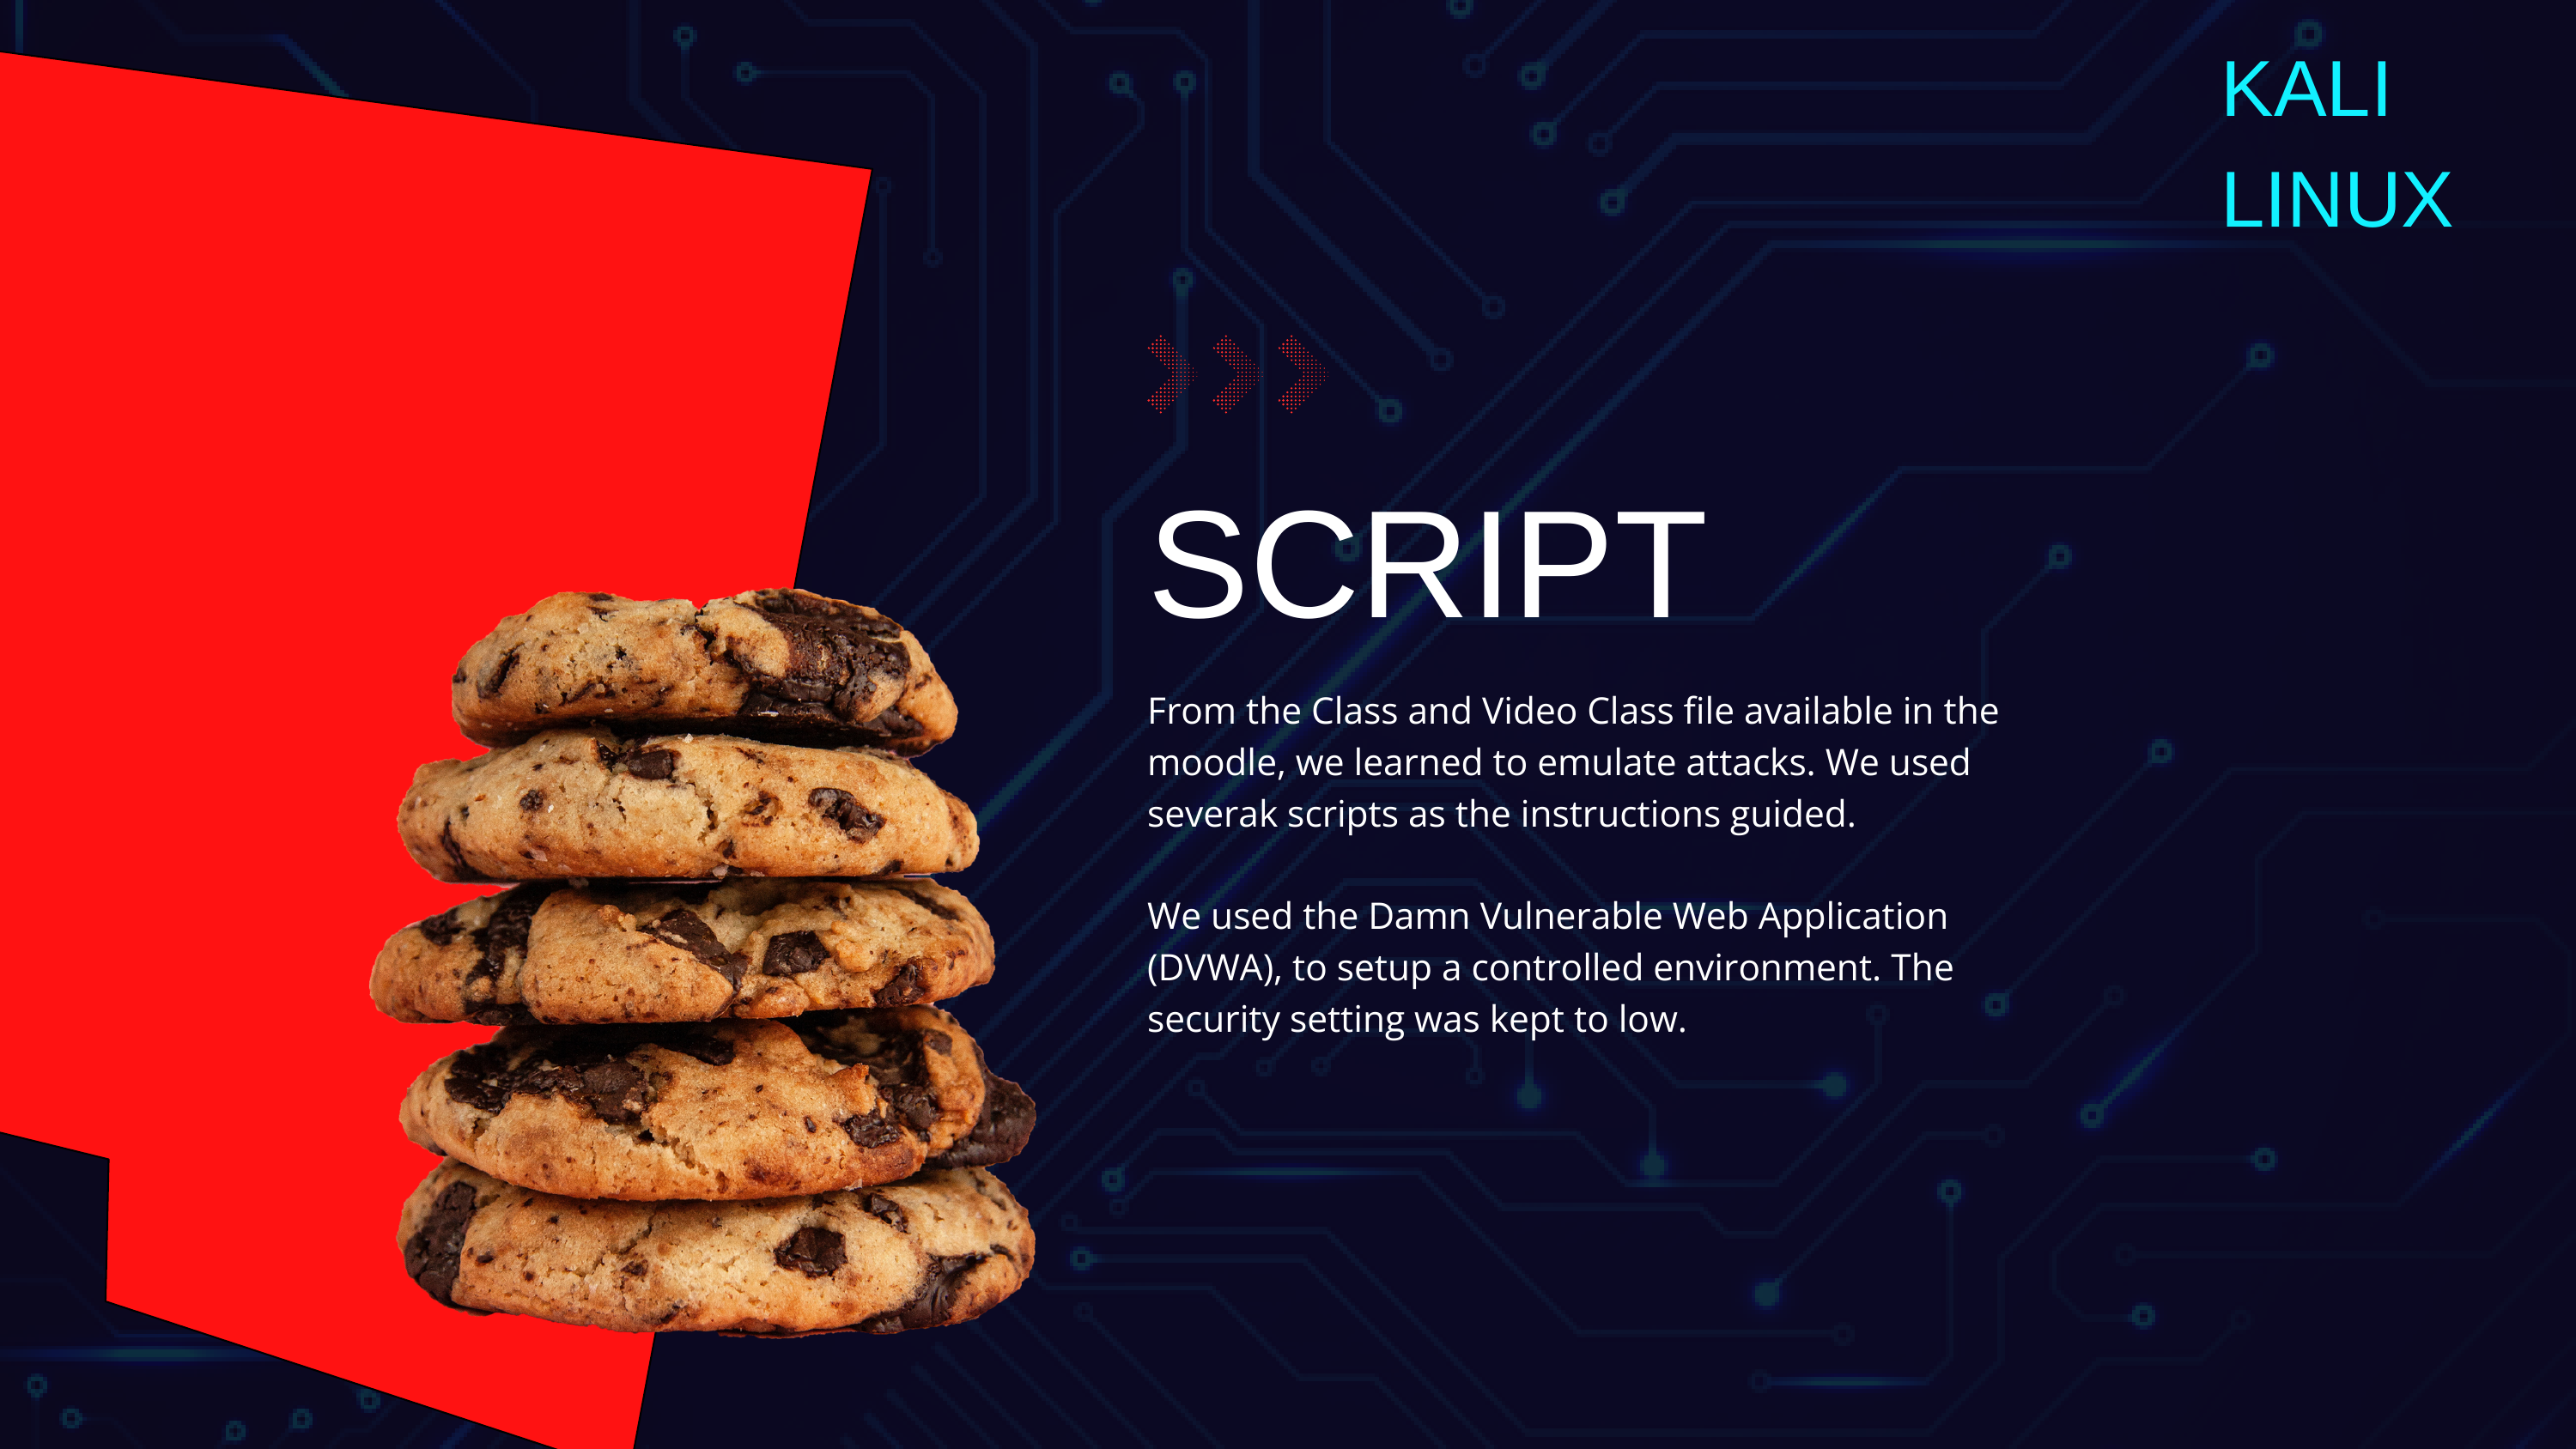

KALI LINUX

SCRIPT

From the Class and Video Class file available in the moodle, we learned to emulate attacks. We used severak scripts as the instructions guided.

We used the Damn Vulnerable Web Application (DVWA), to setup a controlled environment. The security setting was kept to low.